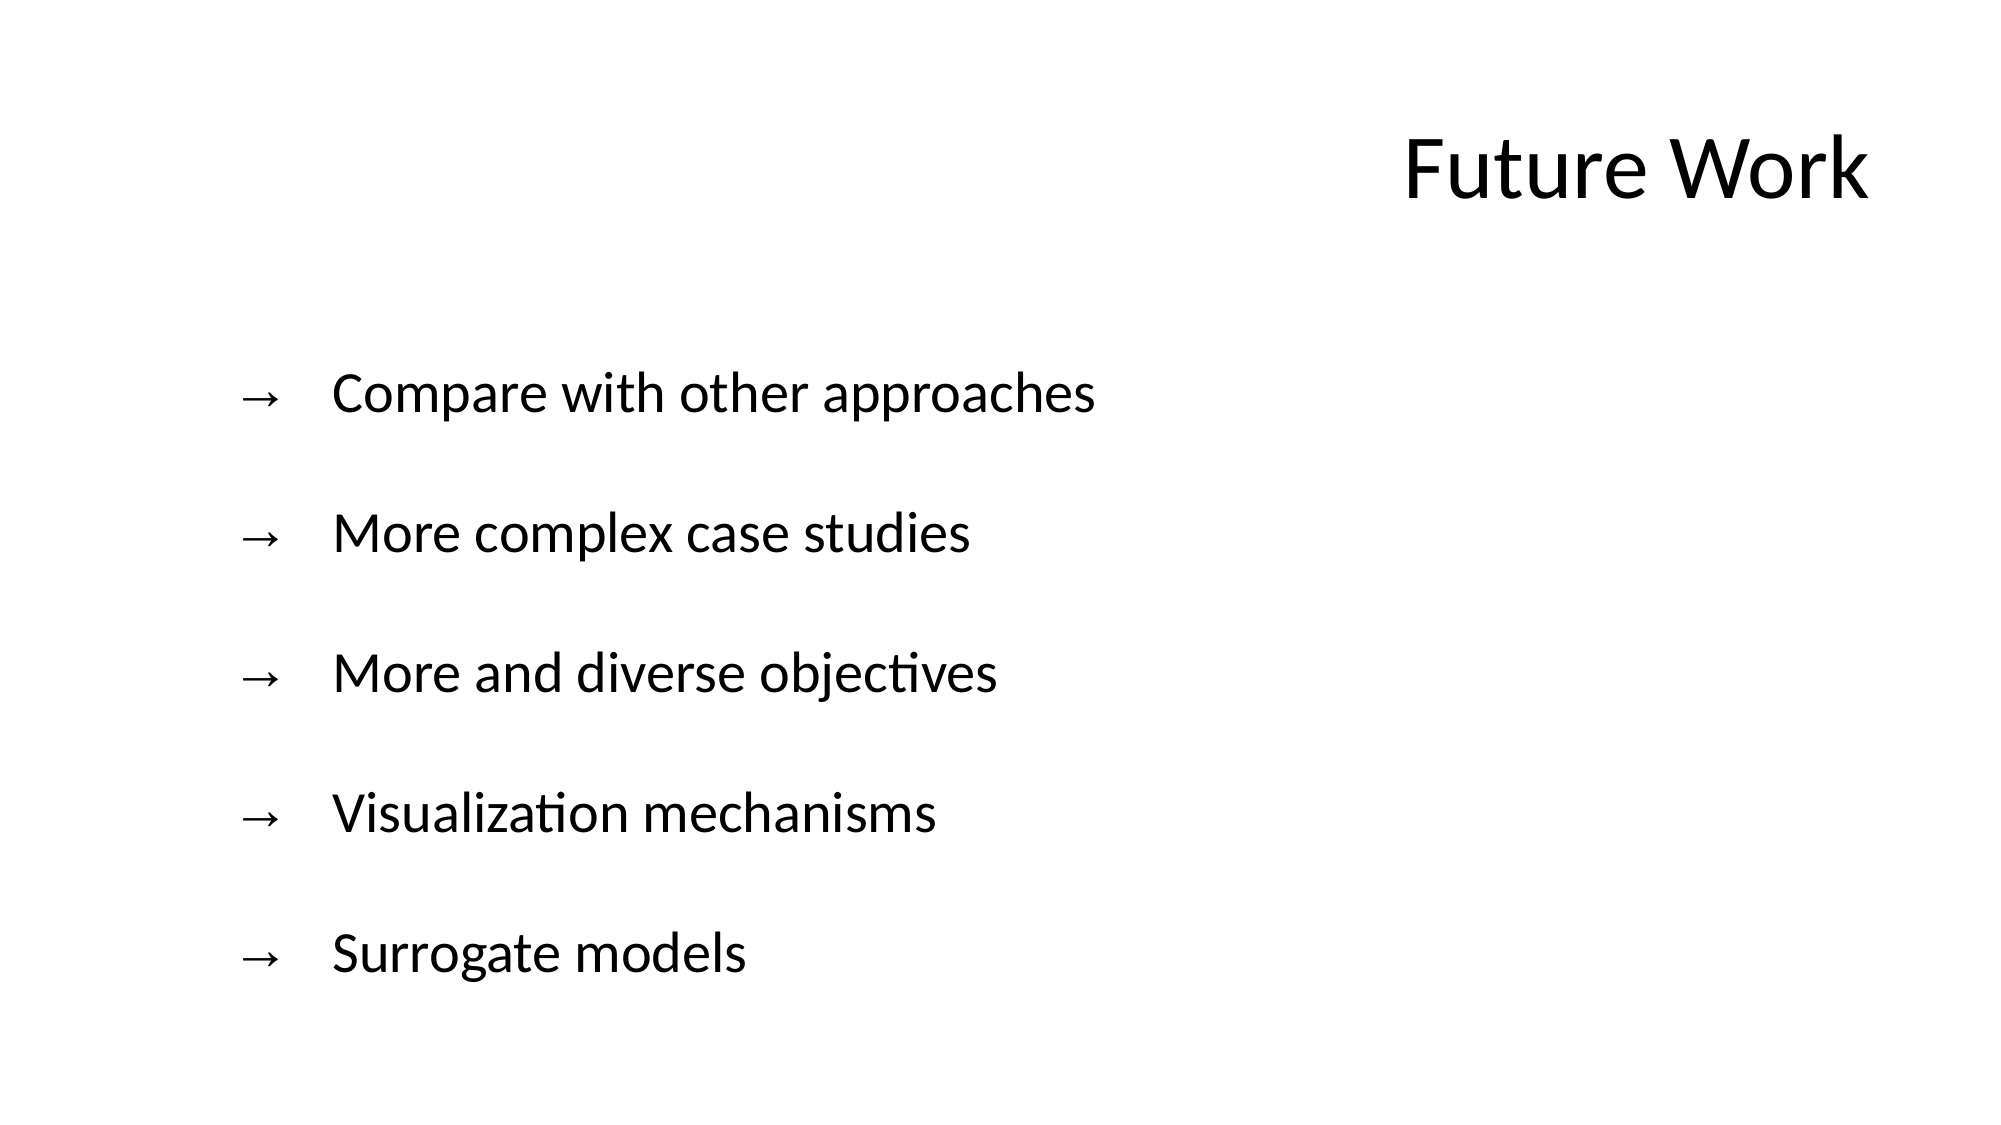

Future Work
  Compare with other approaches
  More complex case studies
  More and diverse objectives
  Visualization mechanisms
  Surrogate models